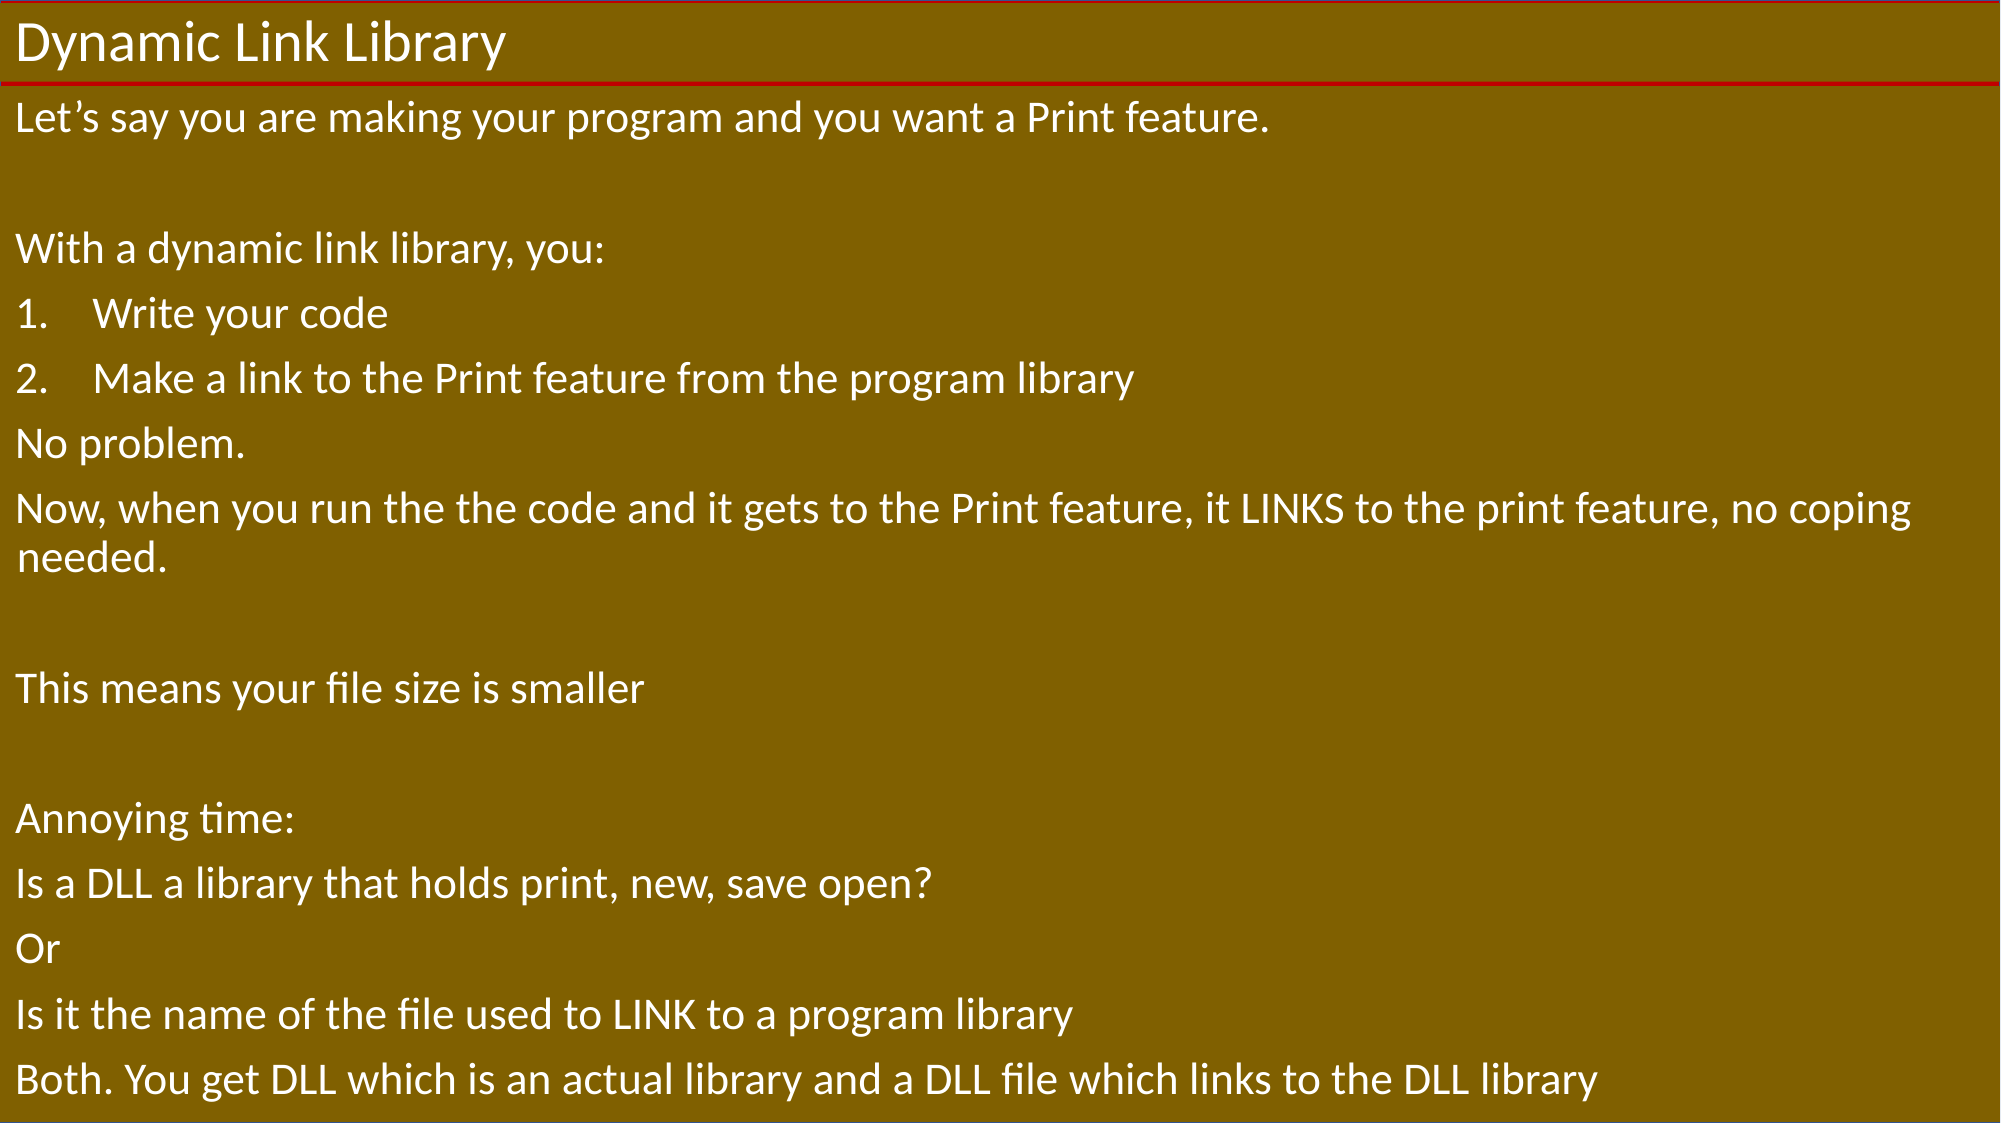

# Dynamic Link Library
Let’s say you are making your program and you want a Print feature.

With a dynamic link library, you:
Write your code
Make a link to the Print feature from the program library
No problem.
Now, when you run the the code and it gets to the Print feature, it LINKS to the print feature, no coping needed.

This means your file size is smaller

Annoying time:
Is a DLL a library that holds print, new, save open?
Or
Is it the name of the file used to LINK to a program library
Both. You get DLL which is an actual library and a DLL file which links to the DLL library